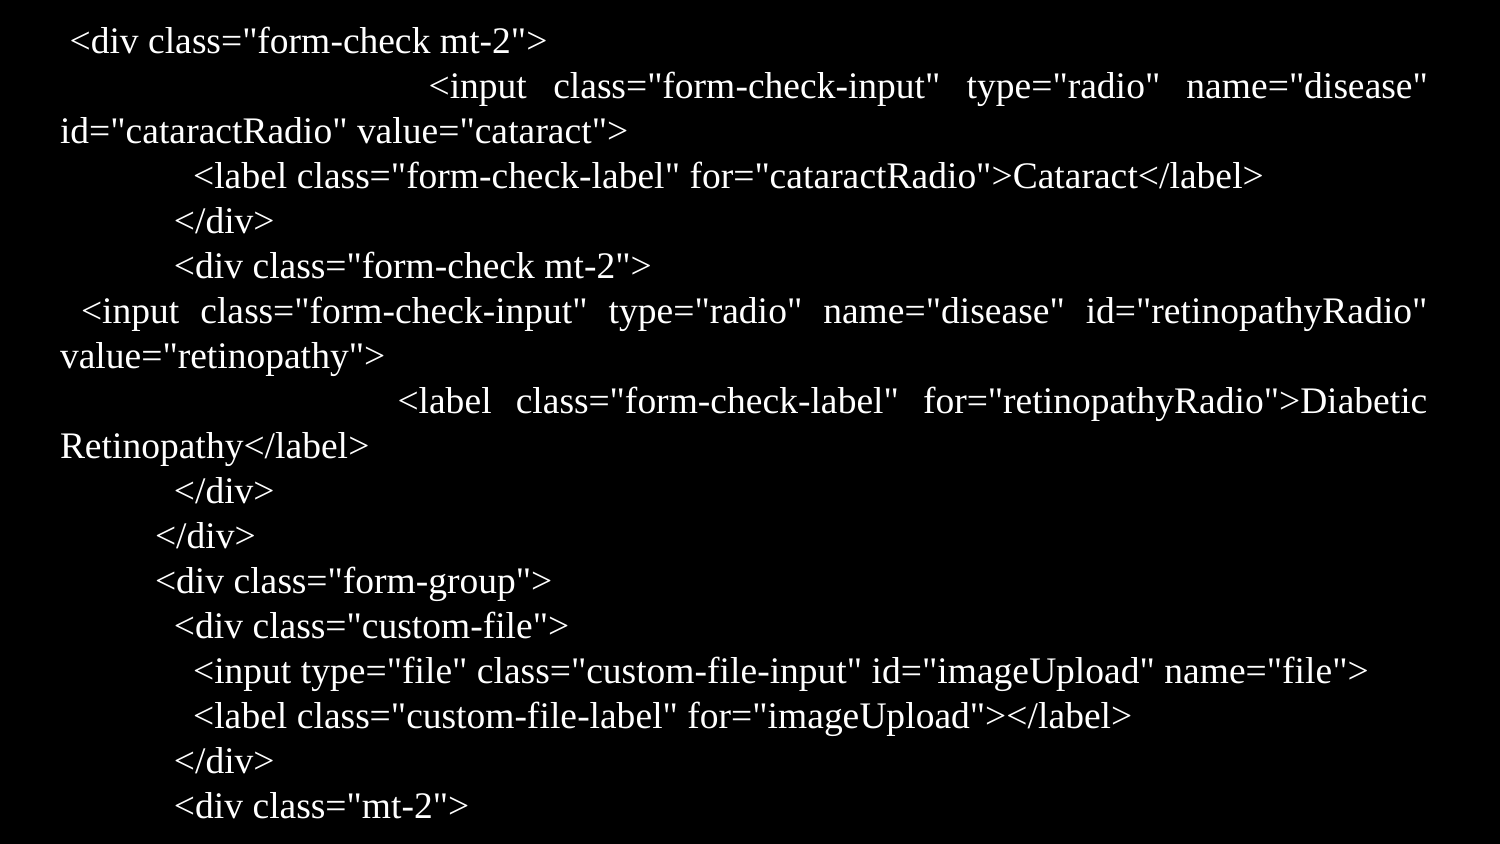

<div class="form-check mt-2">
              <input class="form-check-input" type="radio" name="disease" id="cataractRadio" value="cataract">
              <label class="form-check-label" for="cataractRadio">Cataract</label>
            </div>
            <div class="form-check mt-2">
 <input class="form-check-input" type="radio" name="disease" id="retinopathyRadio" value="retinopathy">
              <label class="form-check-label" for="retinopathyRadio">Diabetic Retinopathy</label>
            </div>
          </div>
          <div class="form-group">
            <div class="custom-file">
              <input type="file" class="custom-file-input" id="imageUpload" name="file">
              <label class="custom-file-label" for="imageUpload"></label>
            </div>
            <div class="mt-2">